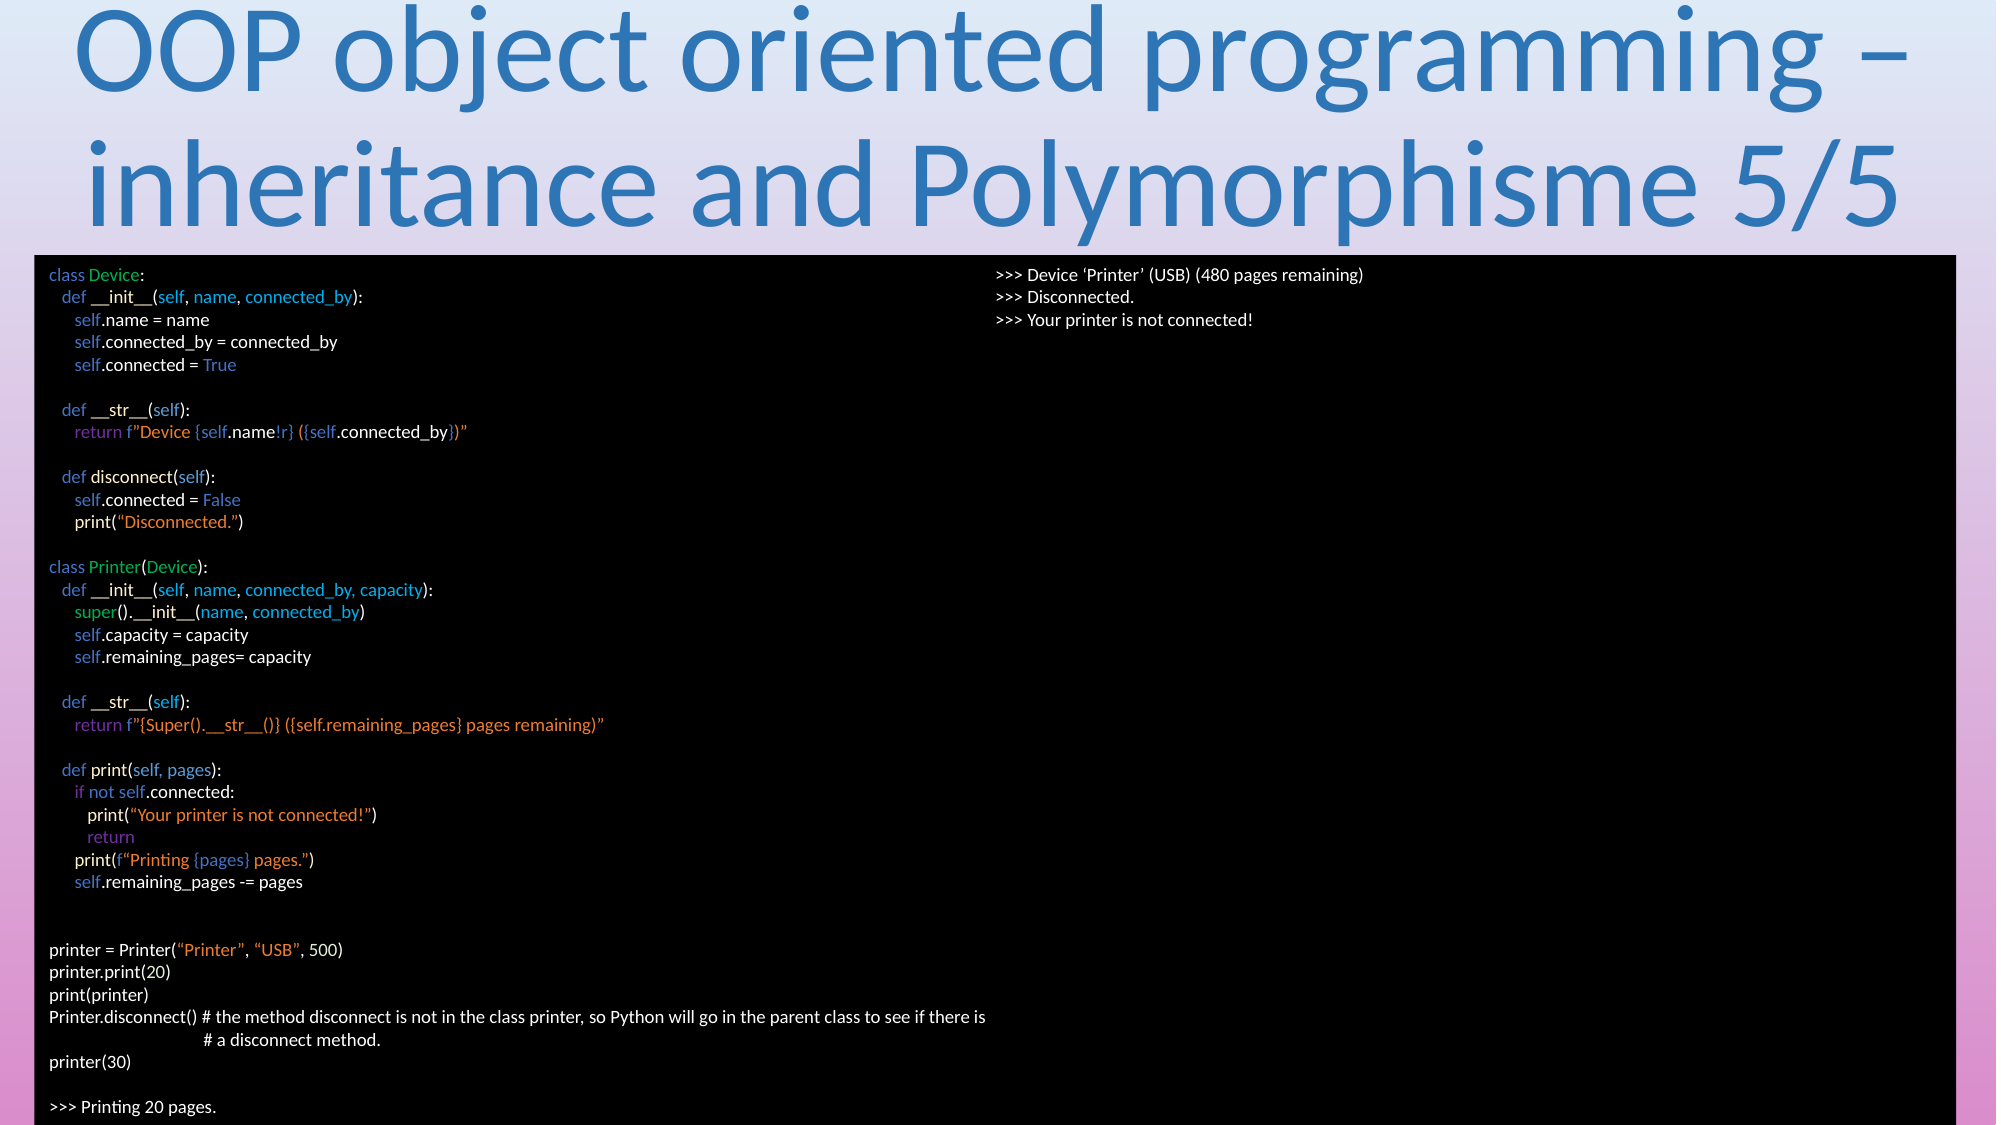

# OOP object oriented programming – inheritance and Polymorphisme 5/5
class Device:
   def __init__(self, name, connected_by):
      self.name = name
      self.connected_by = connected_by
      self.connected = True

   def __str__(self):
      return f”Device {self.name!r} ({self.connected_by})”

   def disconnect(self):
      self.connected = False
      print(“Disconnected.”)

class Printer(Device):
   def __init__(self, name, connected_by, capacity):
      super().__init__(name, connected_by)
      self.capacity = capacity
      self.remaining_pages= capacity

   def __str__(self):
      return f”{Super().__str__()} ({self.remaining_pages} pages remaining)”

   def print(self, pages):
      if not self.connected:
         print(“Your printer is not connected!”)
         return
      print(f“Printing {pages} pages.”)
      self.remaining_pages -= pages

printer = Printer(“Printer”, “USB”, 500)
printer.print(20)
print(printer)
Printer.disconnect() # the method disconnect is not in the class printer, so Python will go in the parent class to see if there is 	 # a disconnect method.
printer(30)

>>> Printing 20 pages.
>>> Device ‘Printer’ (USB) (480 pages remaining)
>>> Disconnected.
>>> Your printer is not connected!

388